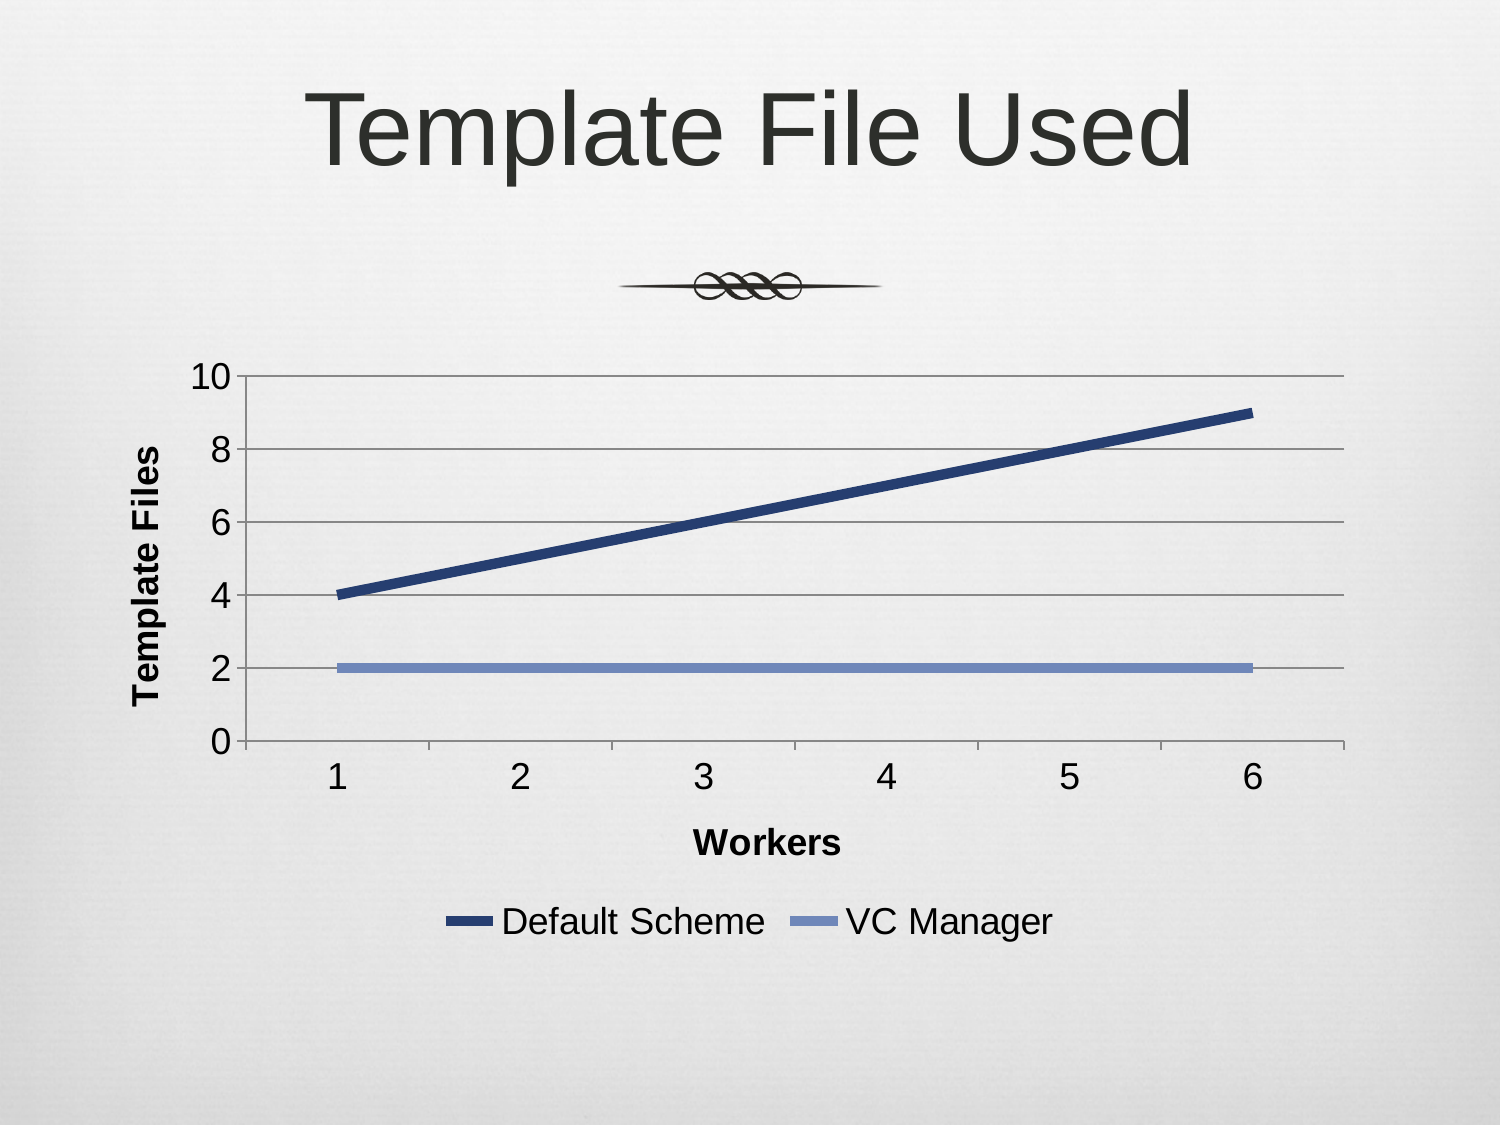

# Template File Used

### Chart

| Category | Default Scheme | VC Manager |
|---|---|---|
| 1.0 | 4.0 | 2.0 |
| 2.0 | 5.0 | 2.0 |
| 3.0 | 6.0 | 2.0 |
| 4.0 | 7.0 | 2.0 |
| 5.0 | 8.0 | 2.0 |
| 6.0 | 9.0 | 2.0 |